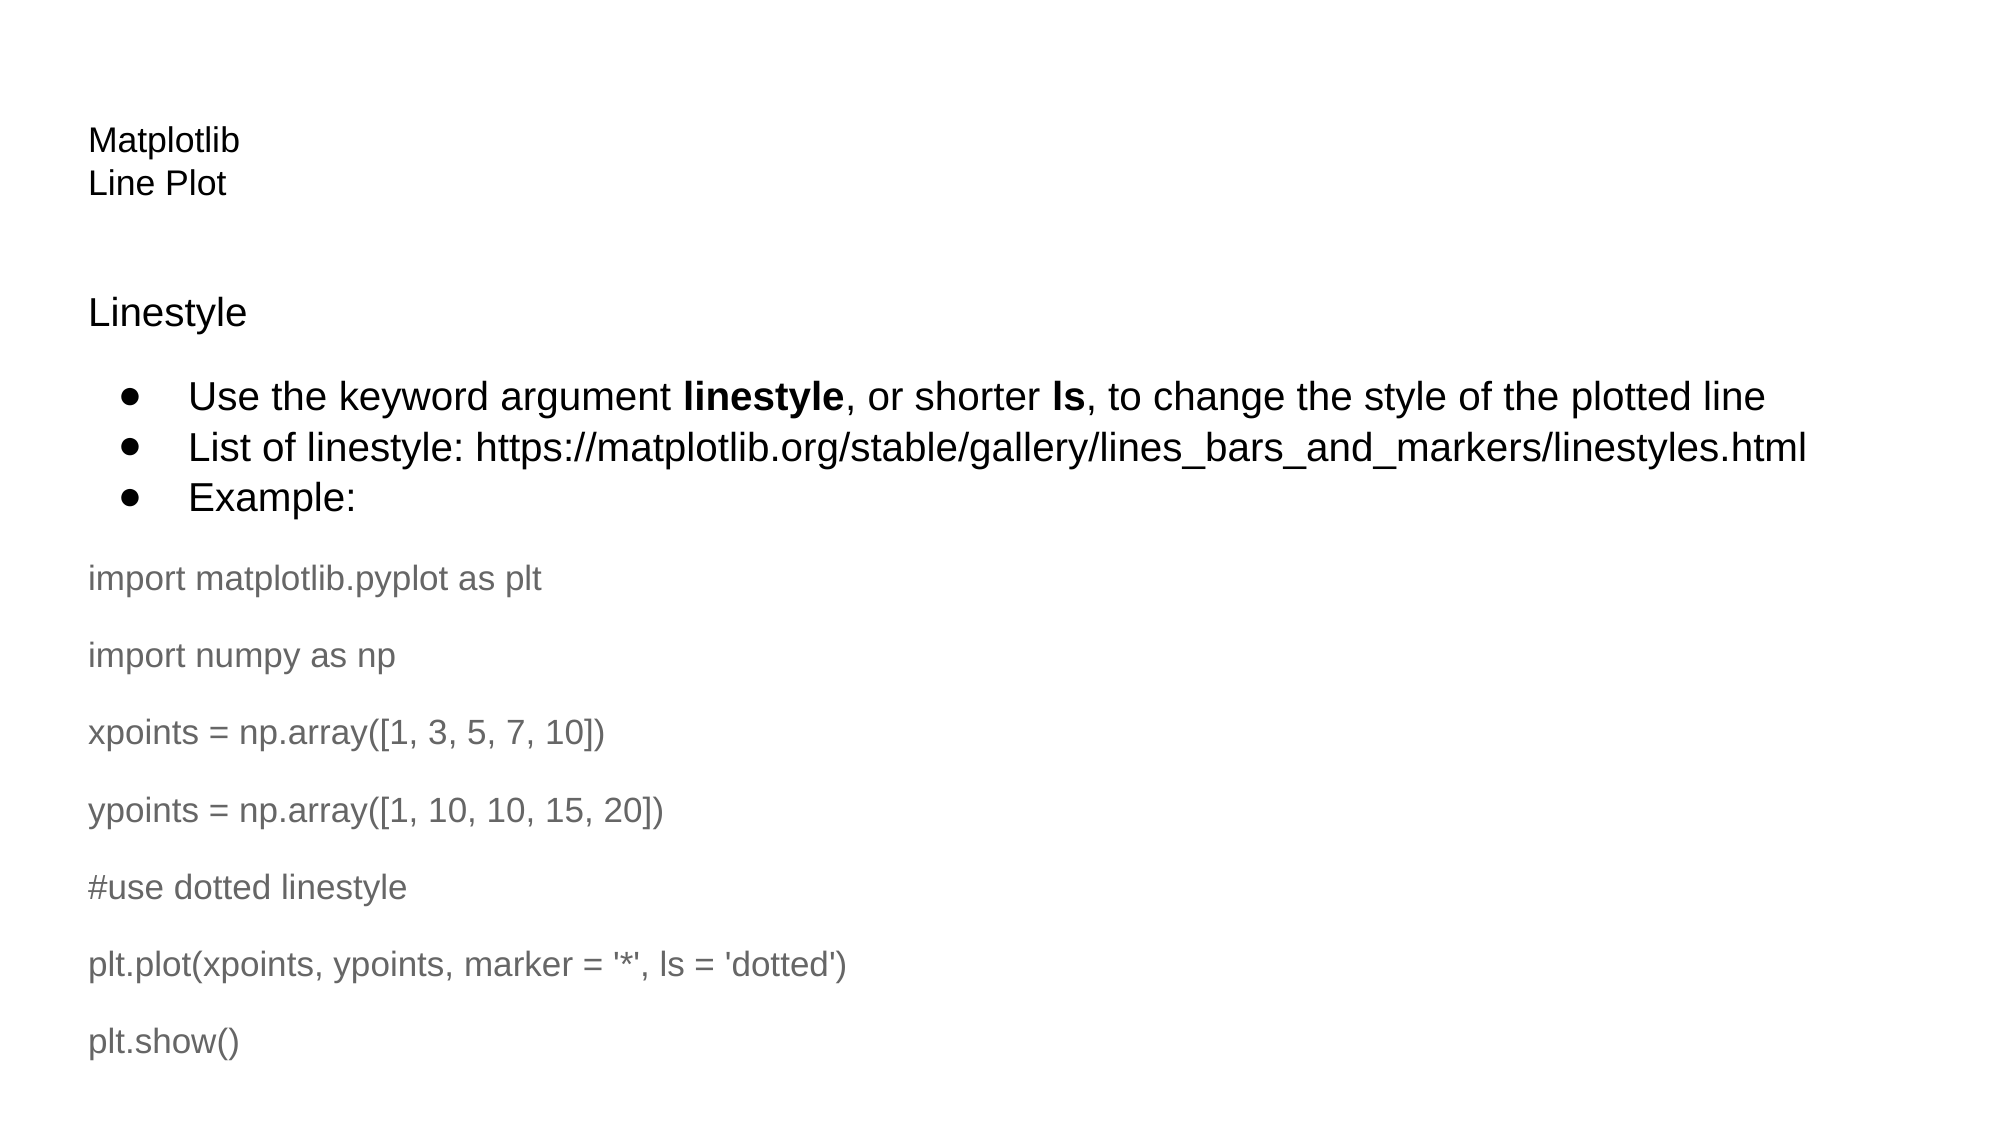

# Matplotlib
Line Plot
Linestyle
Use the keyword argument linestyle, or shorter ls, to change the style of the plotted line
List of linestyle: https://matplotlib.org/stable/gallery/lines_bars_and_markers/linestyles.html
Example:
import matplotlib.pyplot as plt
import numpy as np
xpoints = np.array([1, 3, 5, 7, 10])
ypoints = np.array([1, 10, 10, 15, 20])
#use dotted linestyle
plt.plot(xpoints, ypoints, marker = '*', ls = 'dotted')
plt.show()